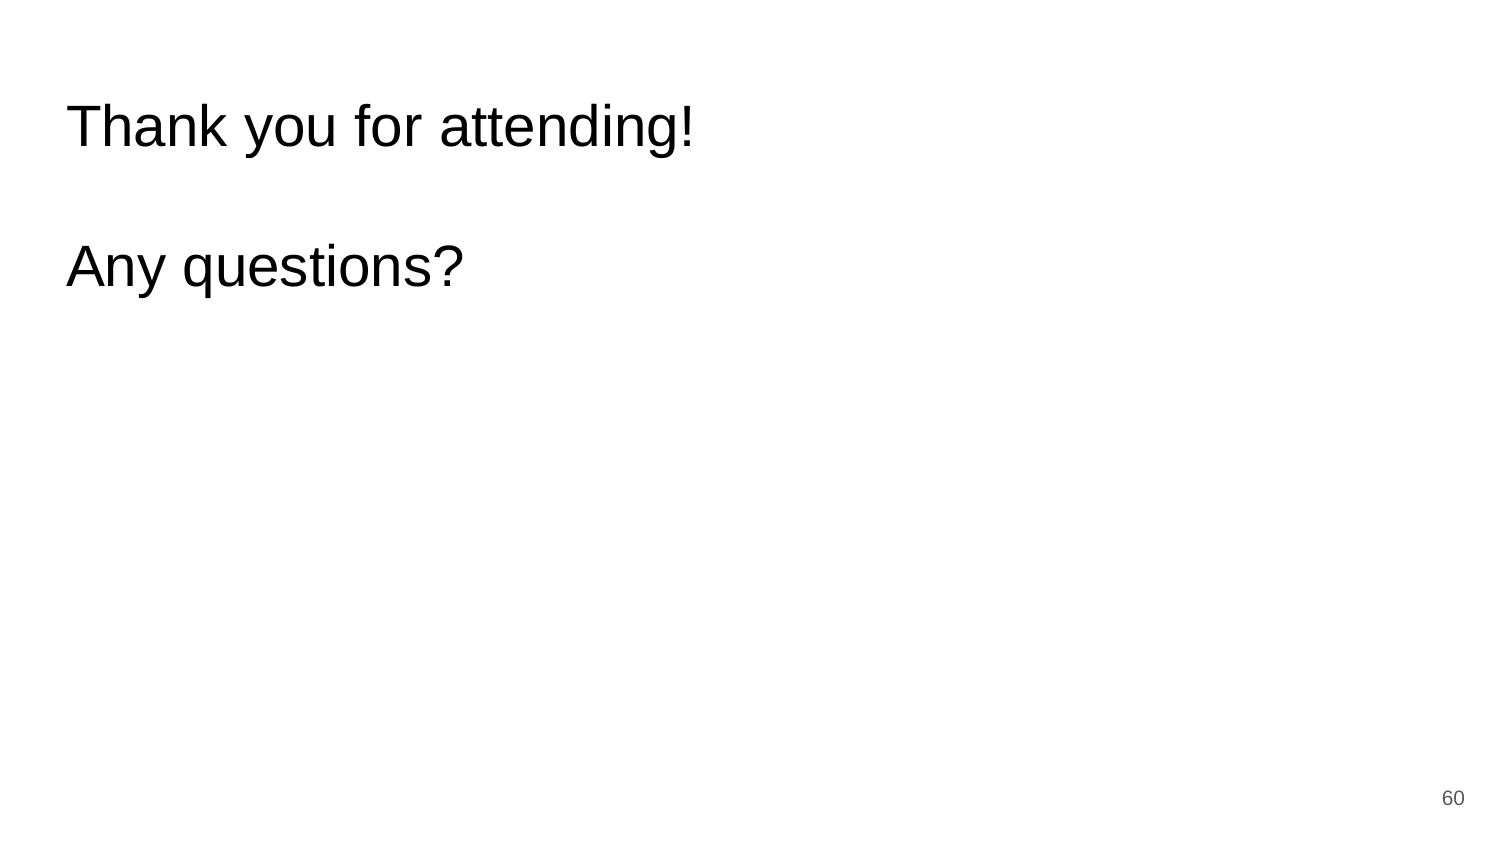

# Thank you for attending!

Any questions?
60